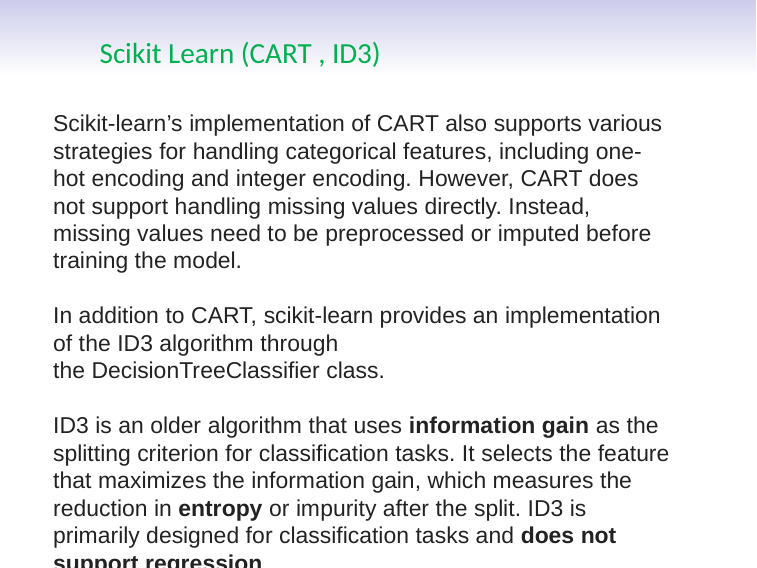

# Scikit Learn (CART , ID3)
Scikit-learn’s implementation of CART also supports various strategies for handling categorical features, including one-hot encoding and integer encoding. However, CART does not support handling missing values directly. Instead, missing values need to be preprocessed or imputed before training the model.

In addition to CART, scikit-learn provides an implementation of the ID3 algorithm through the DecisionTreeClassifier class.

ID3 is an older algorithm that uses information gain as the splitting criterion for classification tasks. It selects the feature that maximizes the information gain, which measures the reduction in entropy or impurity after the split. ID3 is primarily designed for classification tasks and does not support regression.